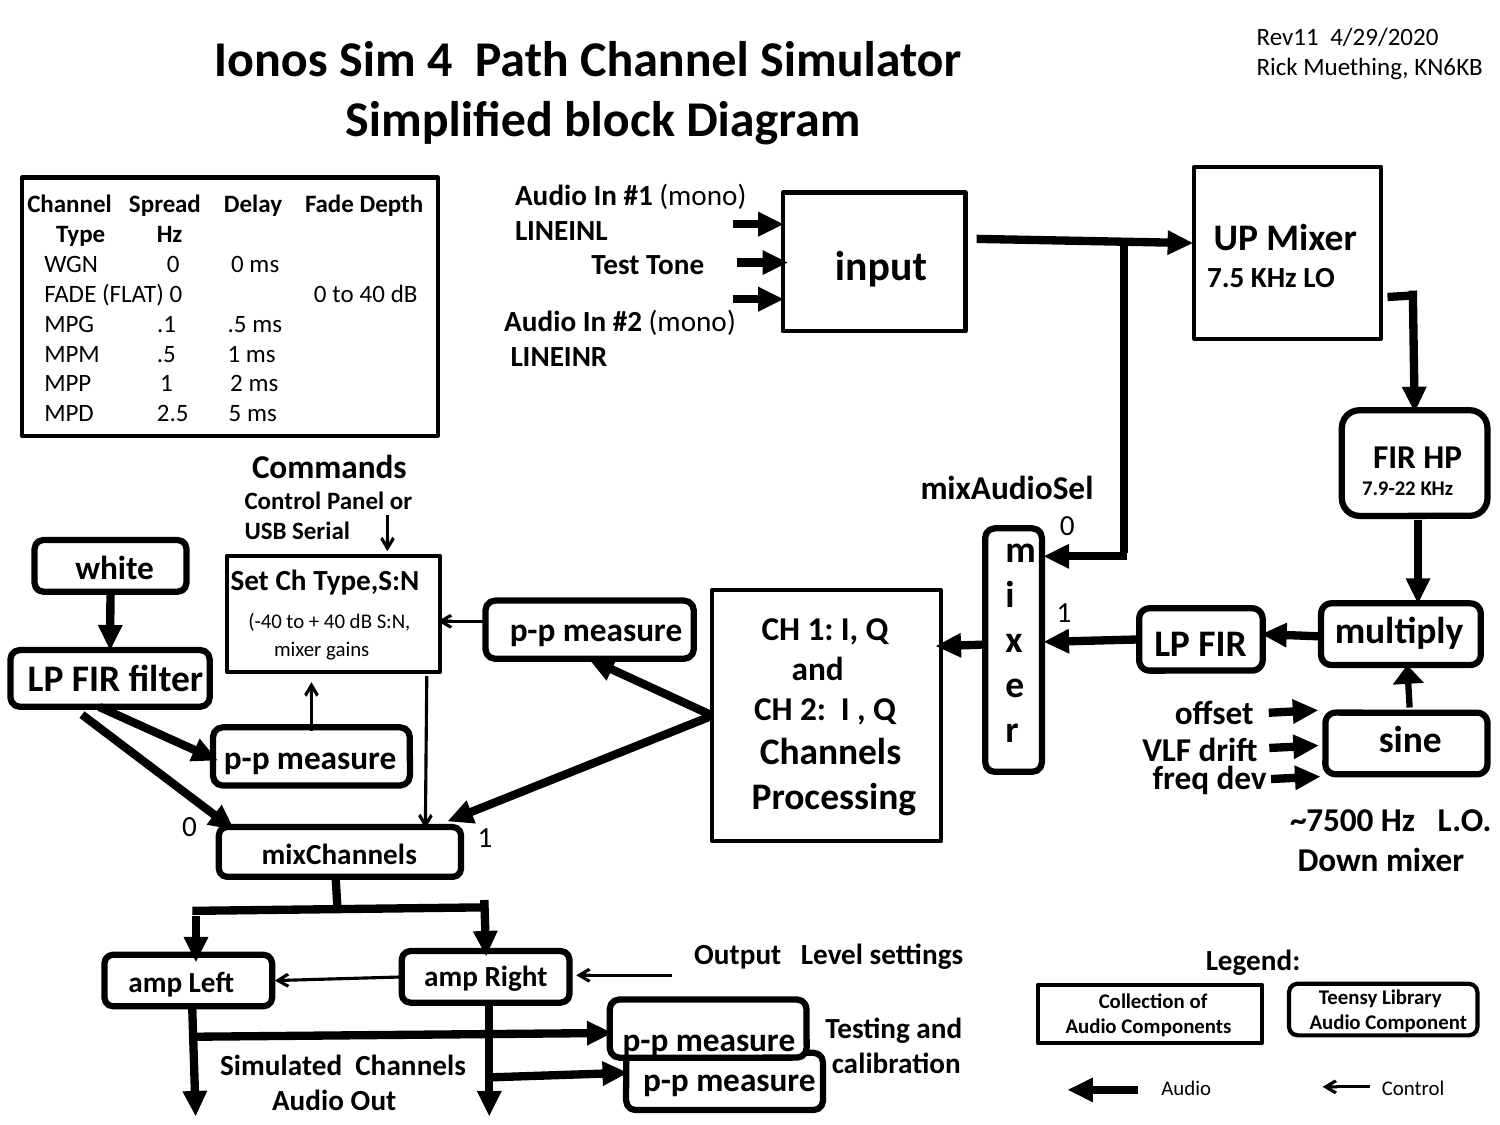

Rev11  4/29/2020
Rick Muething, KN6KB
               Ionos Sim 4  Path Channel Simulator
		Simplified block Diagram

Audio In #1 (mono)  LINEINL

Channel   Spread    Delay    Fade Depth
     Type         Hz
   WGN            0         0 ms
   FADE (FLAT) 0                       0 to 40 dB
   MPG           .1         .5 ms
   MPM          .5         1 ms
   MPP            1          2 ms
   MPD           2.5       5 ms
     input

 UP Mixer
7.5 KHz LO
Test Tone
Audio In #2 (mono)
 LINEINR

    FIR HP
    7.9-22 KHz
 Commands
Control Panel or USB Serial
   mixAudioSel
0
mixer
   white

Set Ch Type,S:N

1
 (-40 to + 40 dB S:N,
       mixer gains

multiply
       CH 1: I, Q
           and
      CH 2:  I , Q
      Channels
     Processing

   p-p measure

LP FIR

LP FIR filter

 offset
sine

 VLF drift

   p-p measure
 freq dev
~7500 Hz   L.O.
 Down mixer
0
1

    mixChannels
Output   Level settings
Legend:
    amp Right

    amp Left
   Teensy Library
 Audio Component
        Collection of
 Audio Components

Testing and
 calibration
   p-p measure
     Simulated  Channels
             Audio Out
   p-p measure

Control
Audio